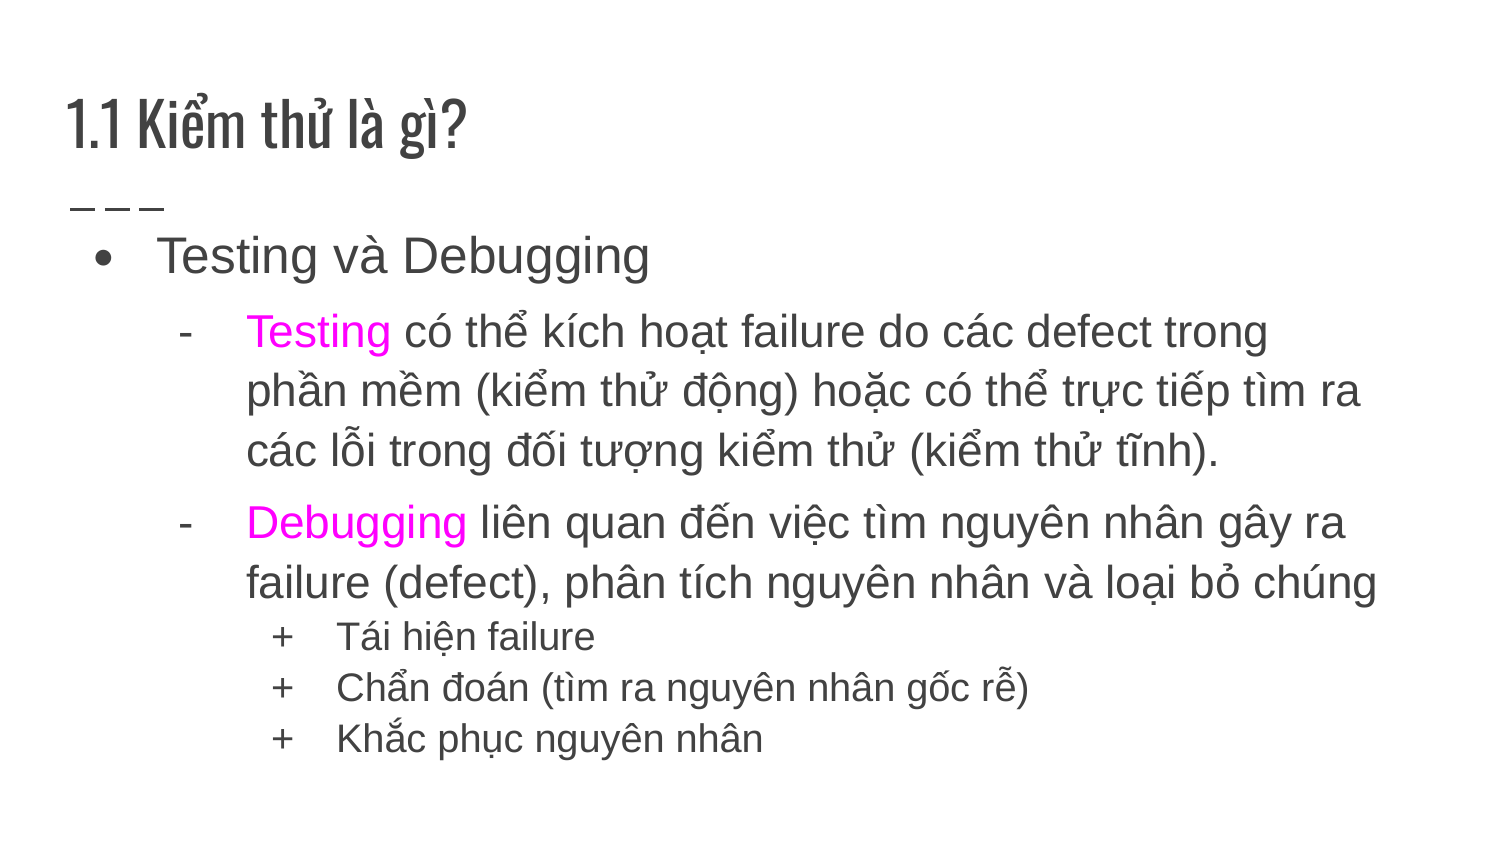

# 1.1 Kiểm thử là gì?
Testing và Debugging
Testing có thể kích hoạt failure do các defect trong phần mềm (kiểm thử động) hoặc có thể trực tiếp tìm ra các lỗi trong đối tượng kiểm thử (kiểm thử tĩnh).
Debugging liên quan đến việc tìm nguyên nhân gây ra failure (defect), phân tích nguyên nhân và loại bỏ chúng
Tái hiện failure
Chẩn đoán (tìm ra nguyên nhân gốc rễ)
Khắc phục nguyên nhân